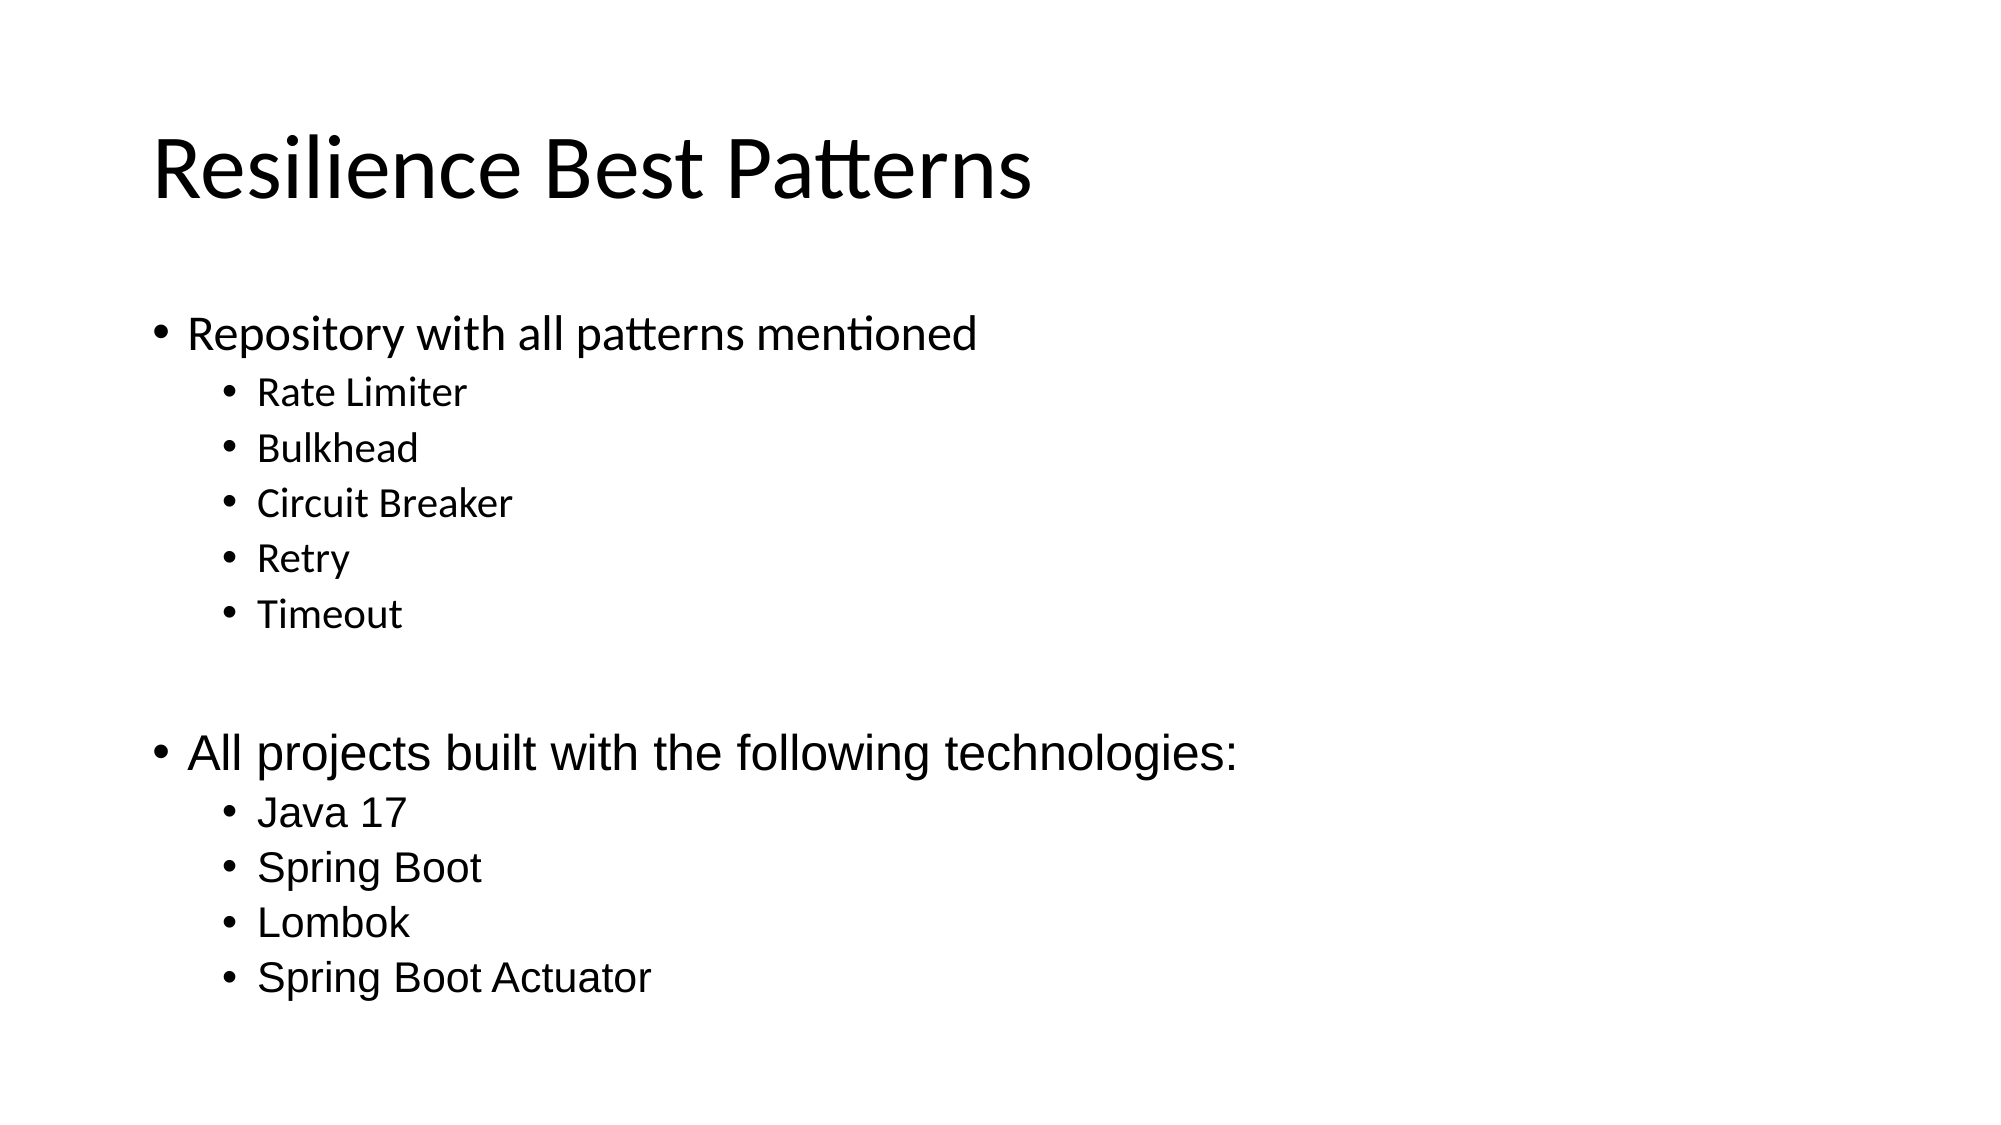

# Resilience Best Patterns
Repository with all patterns mentioned
Rate Limiter
Bulkhead
Circuit Breaker
Retry
Timeout

All projects built with the following technologies:
Java 17
Spring Boot
Lombok
Spring Boot Actuator